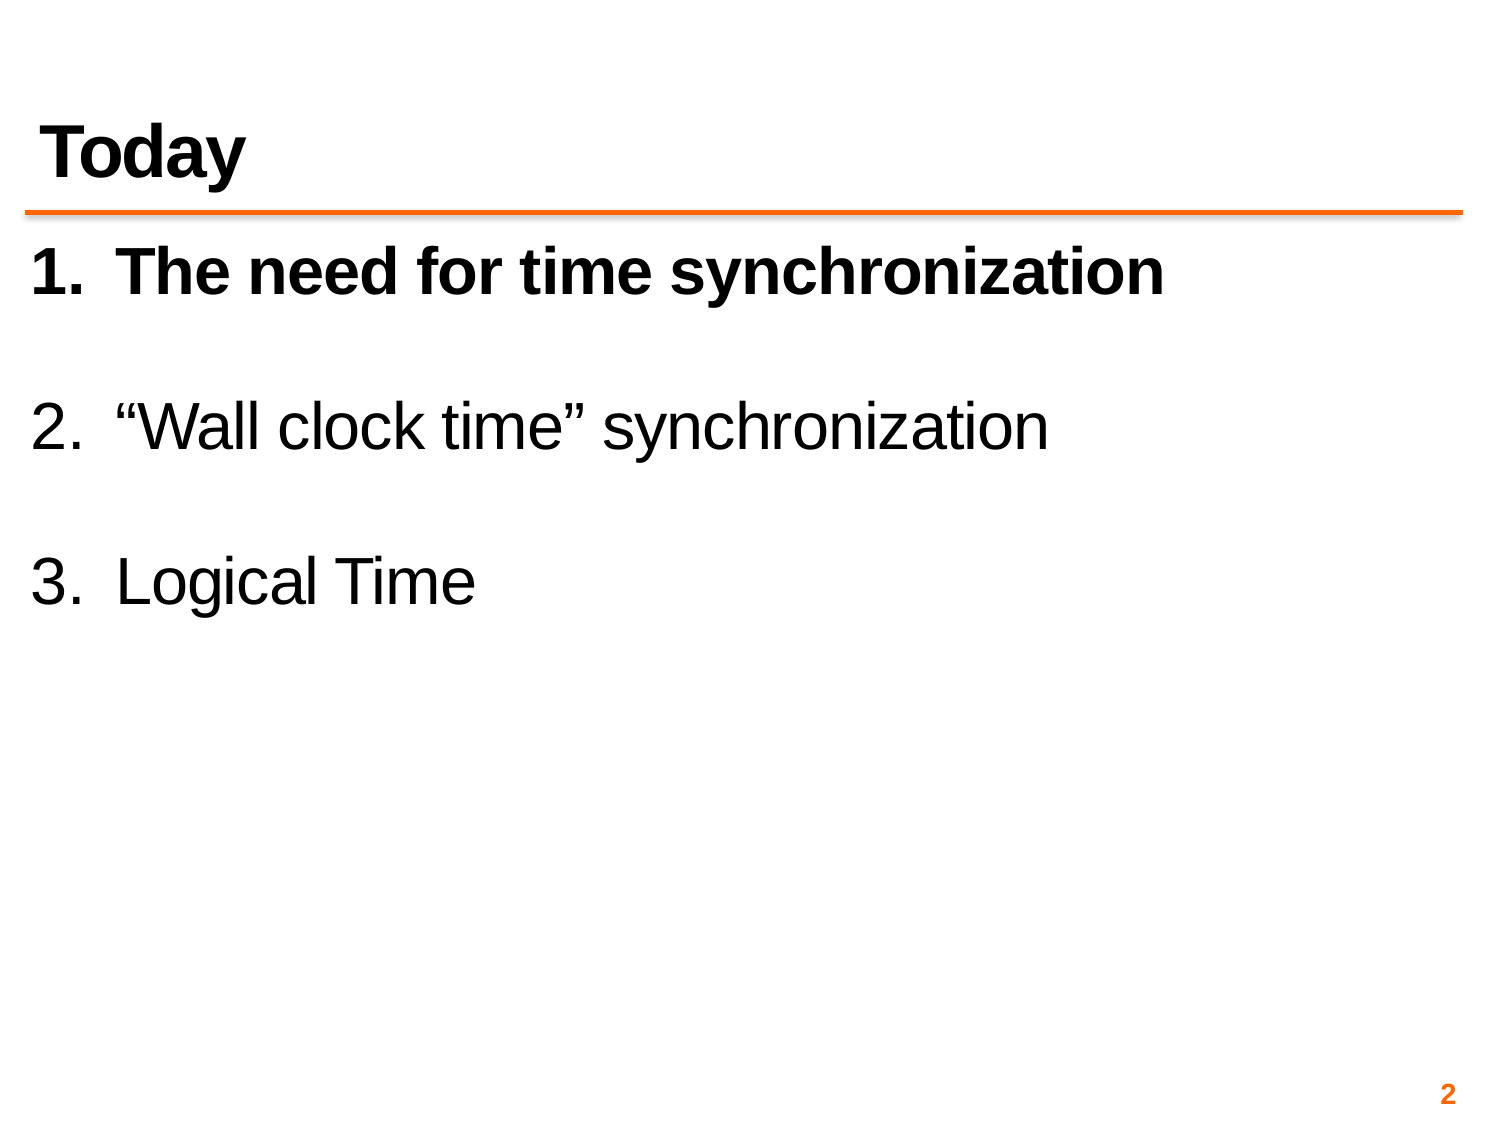

# Today
The need for time synchronization

“Wall clock time” synchronization

Logical Time
2